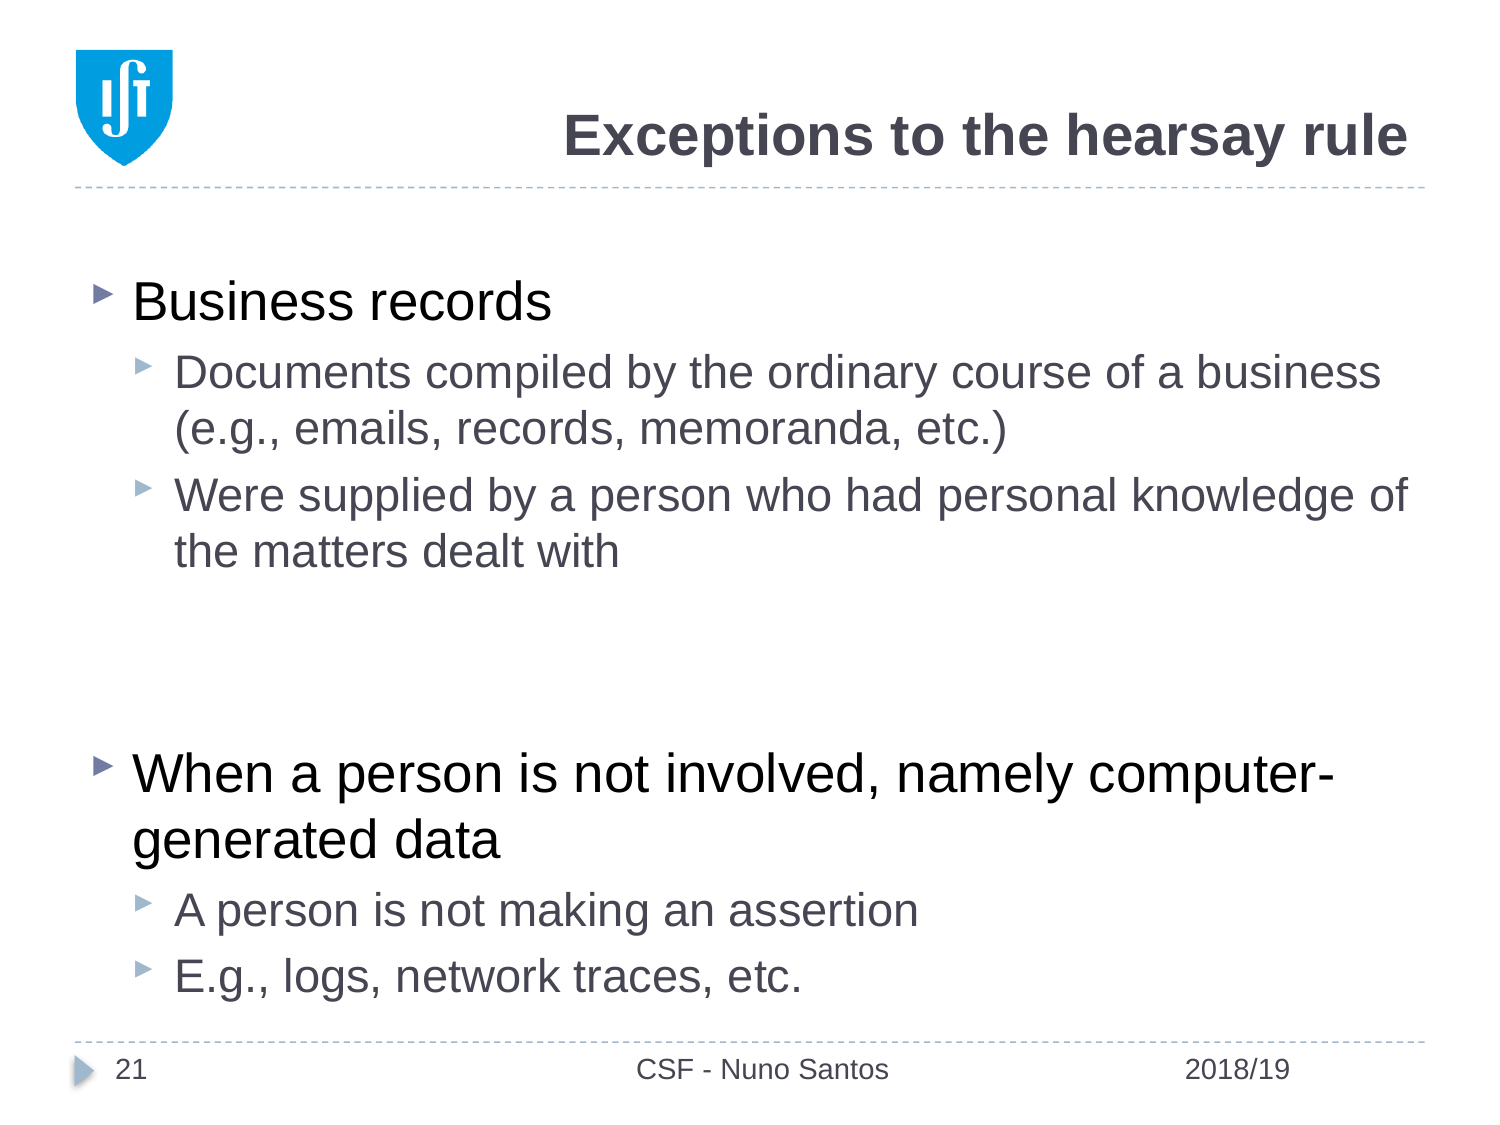

# Exceptions to the hearsay rule

Business records
Documents compiled by the ordinary course of a business (e.g., emails, records, memoranda, etc.)
Were supplied by a person who had personal knowledge of the matters dealt with

When a person is not involved, namely computer-generated data
A person is not making an assertion
E.g., logs, network traces, etc.

21
CSF - Nuno Santos
2018/19